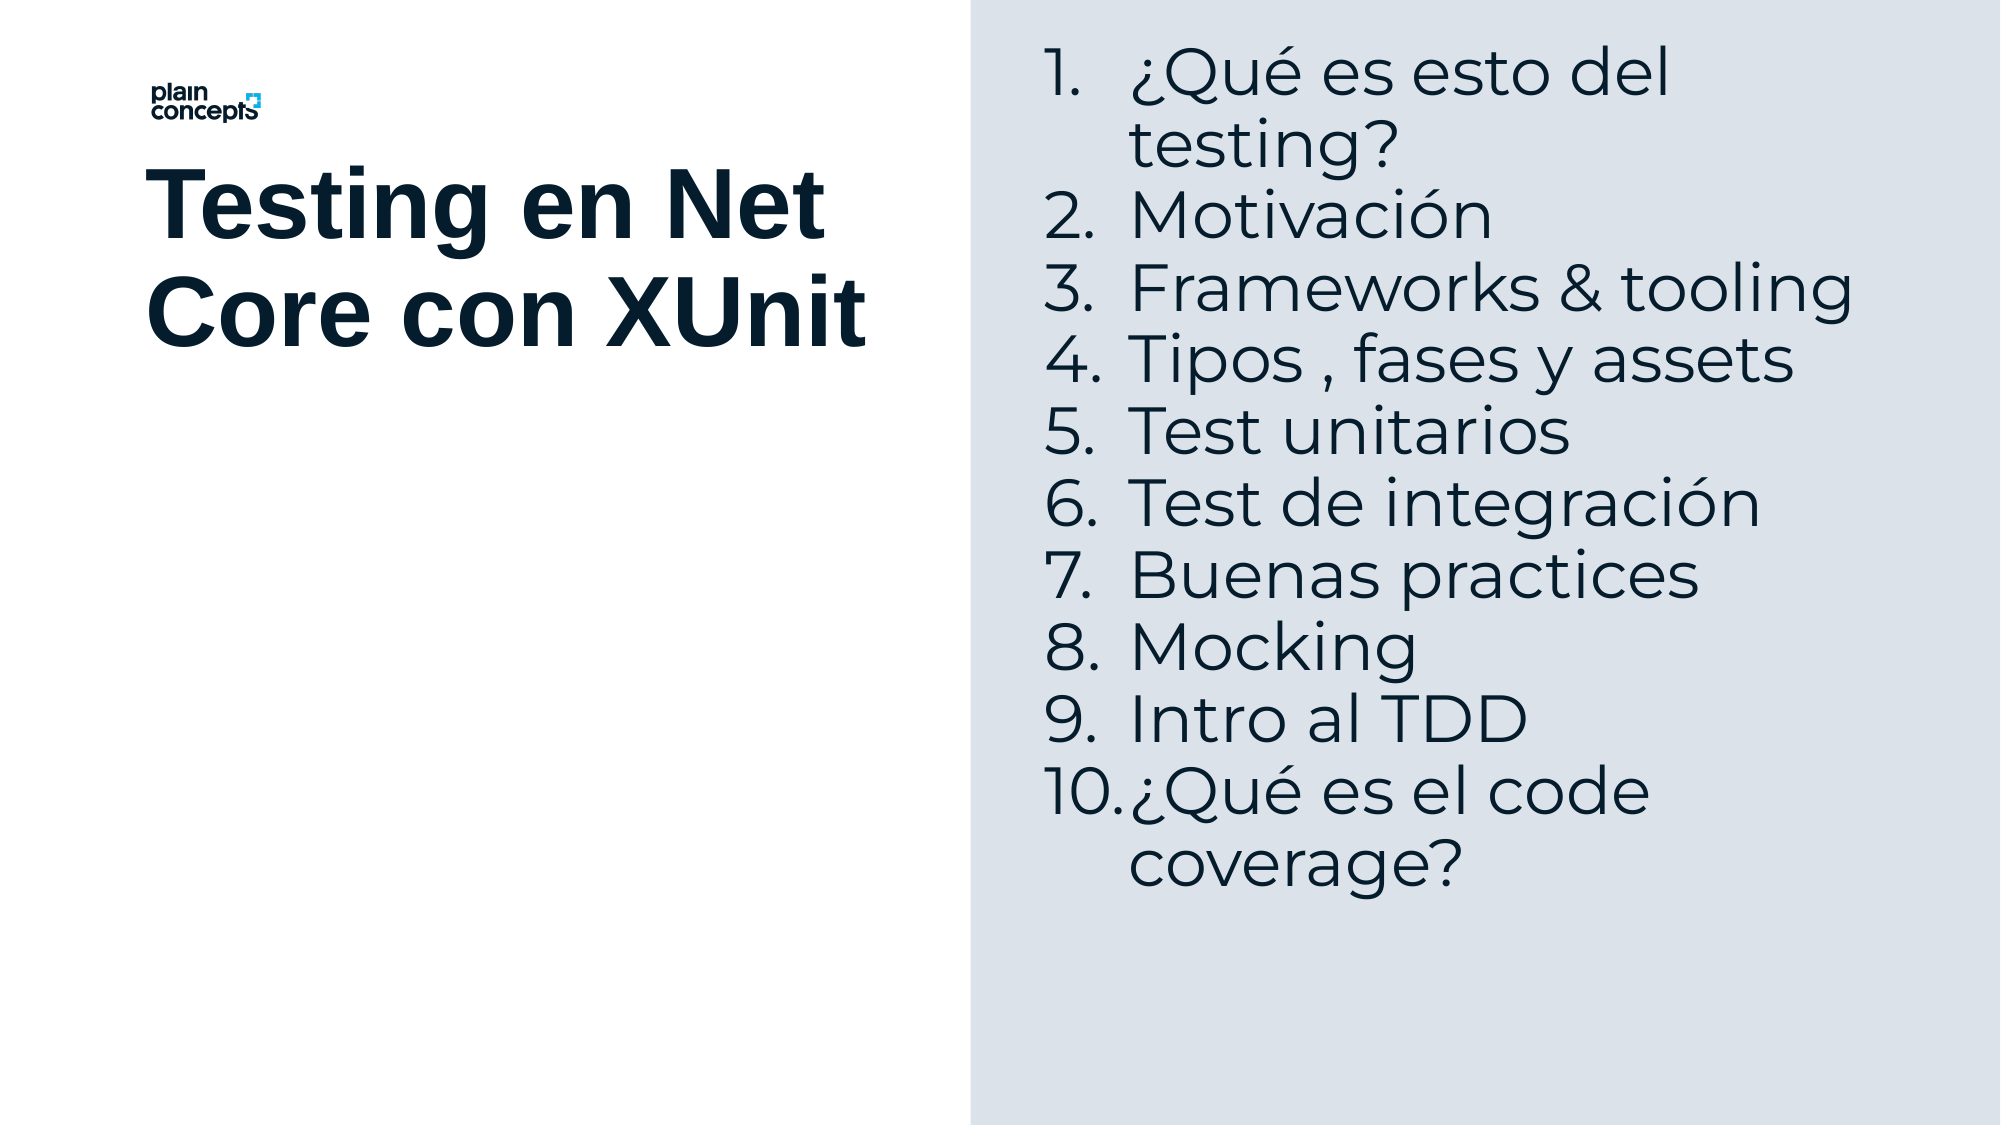

¿Qué es esto del testing?
Motivación
Frameworks & tooling
Tipos , fases y assets
Test unitarios
Test de integración
Buenas practices
Mocking
Intro al TDD
¿Qué es el code coverage?

Testing en Net Core con XUnit